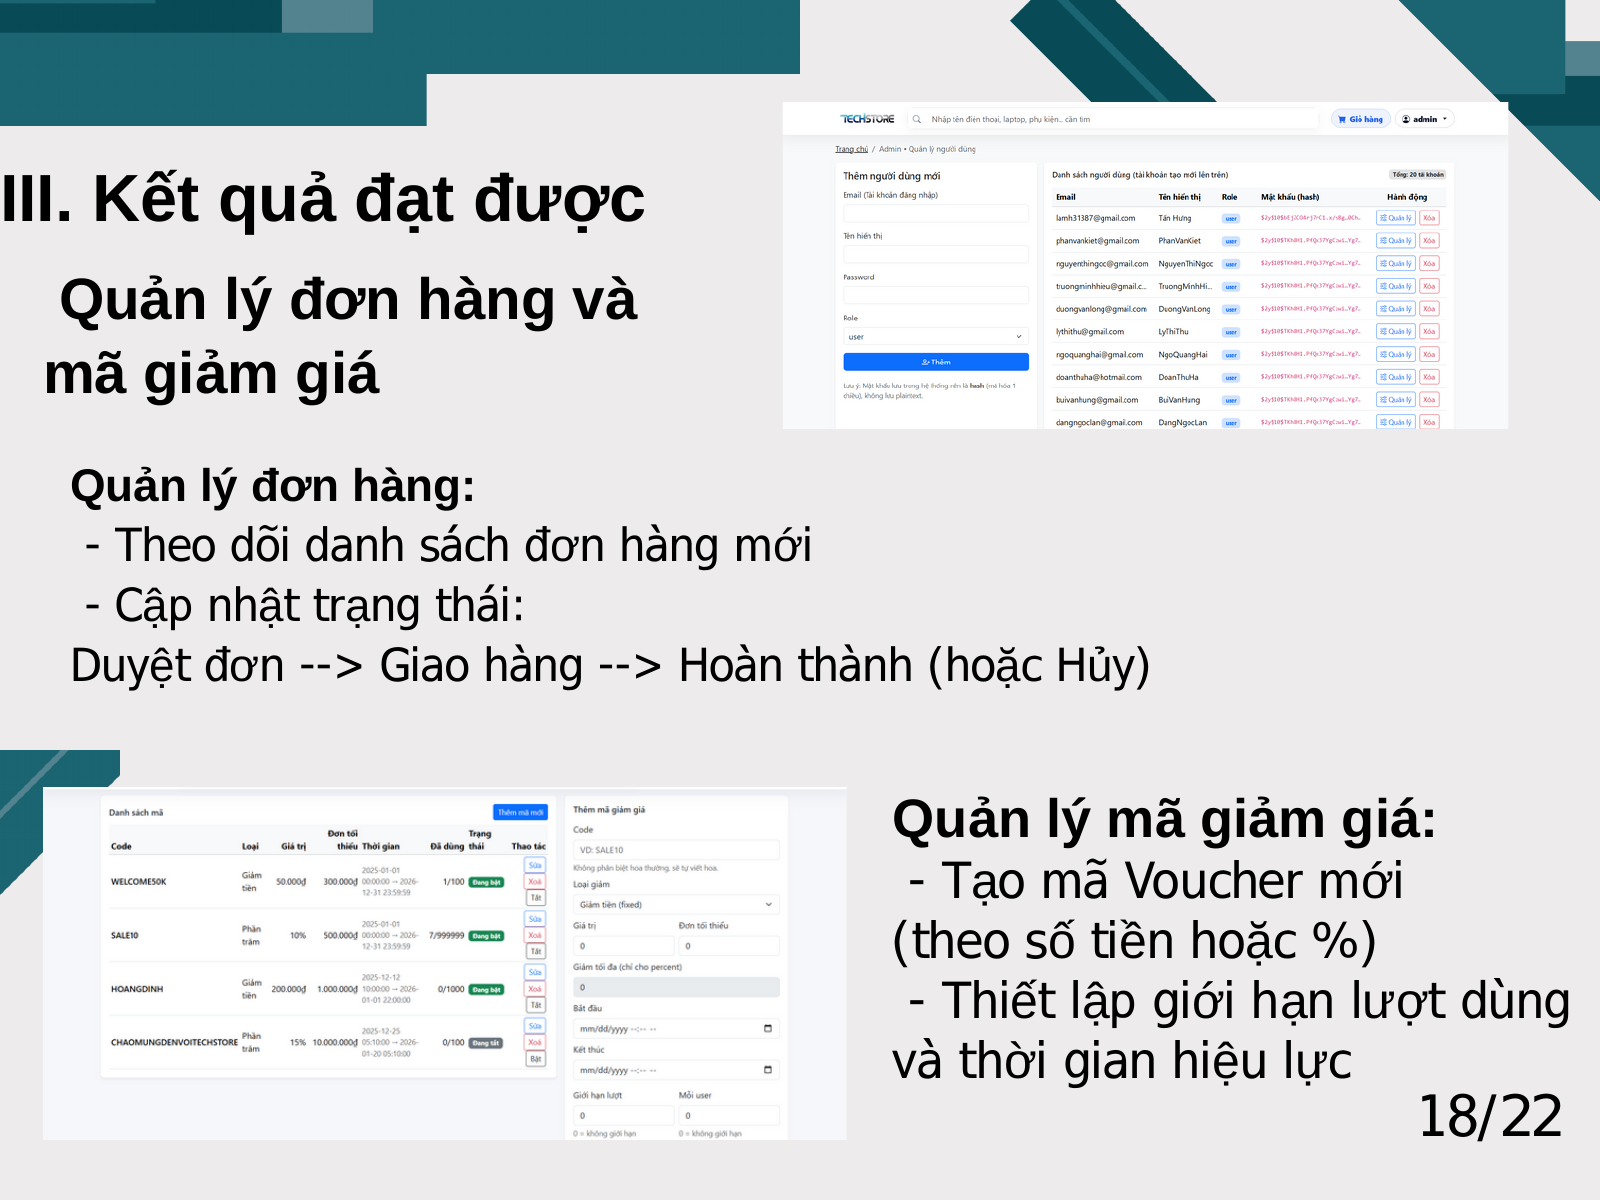

III. Kết quả đạt được
 Quản lý đơn hàng và mã giảm giá
Quản lý đơn hàng:
 - Theo dõi danh sách đơn hàng mới
 - Cập nhật trạng thái:
Duyệt đơn --> Giao hàng --> Hoàn thành (hoặc Hủy)

Quản lý mã giảm giá:
 - Tạo mã Voucher mới
(theo số tiền hoặc %)
 - Thiết lập giới hạn lượt dùng và thời gian hiệu lực

18/22